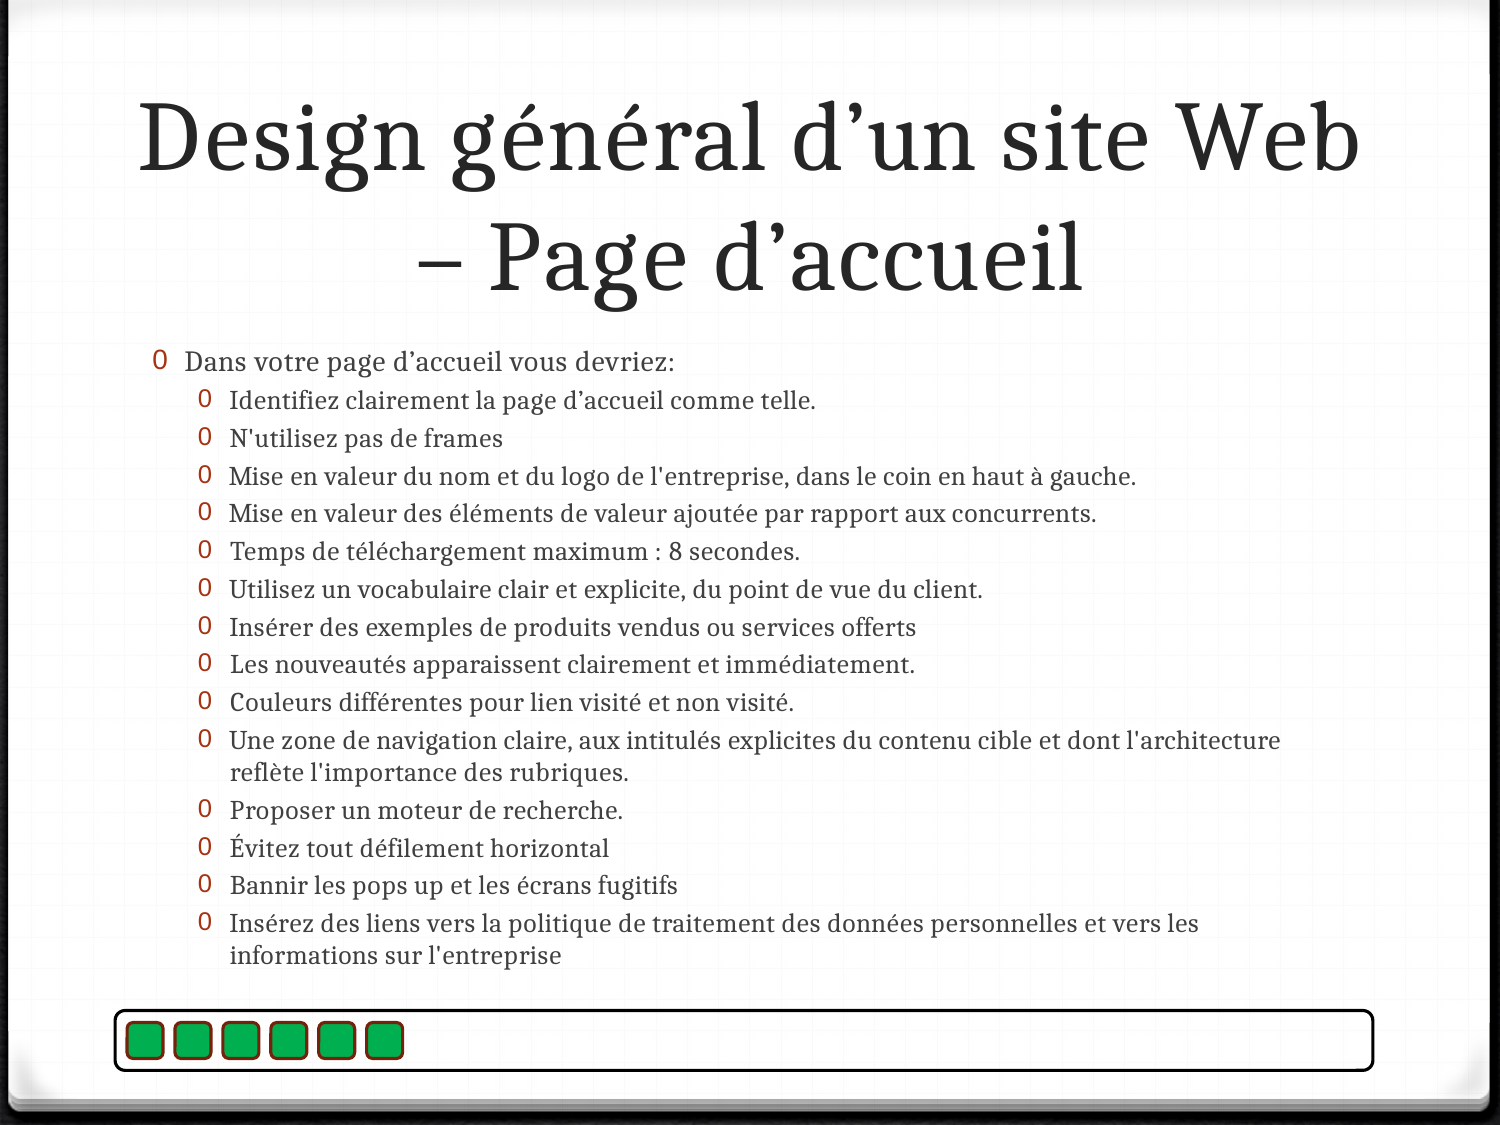

# Design général d’un site Web – Page d’accueil
Dans votre page d’accueil vous devriez:
Identifiez clairement la page d’accueil comme telle.
N'utilisez pas de frames
Mise en valeur du nom et du logo de l'entreprise, dans le coin en haut à gauche.
Mise en valeur des éléments de valeur ajoutée par rapport aux concurrents.
Temps de téléchargement maximum : 8 secondes.
Utilisez un vocabulaire clair et explicite, du point de vue du client.
Insérer des exemples de produits vendus ou services offerts
Les nouveautés apparaissent clairement et immédiatement.
Couleurs différentes pour lien visité et non visité.
Une zone de navigation claire, aux intitulés explicites du contenu cible et dont l'architecture reflète l'importance des rubriques.
Proposer un moteur de recherche.
Évitez tout défilement horizontal
Bannir les pops up et les écrans fugitifs
Insérez des liens vers la politique de traitement des données personnelles et vers les informations sur l'entreprise